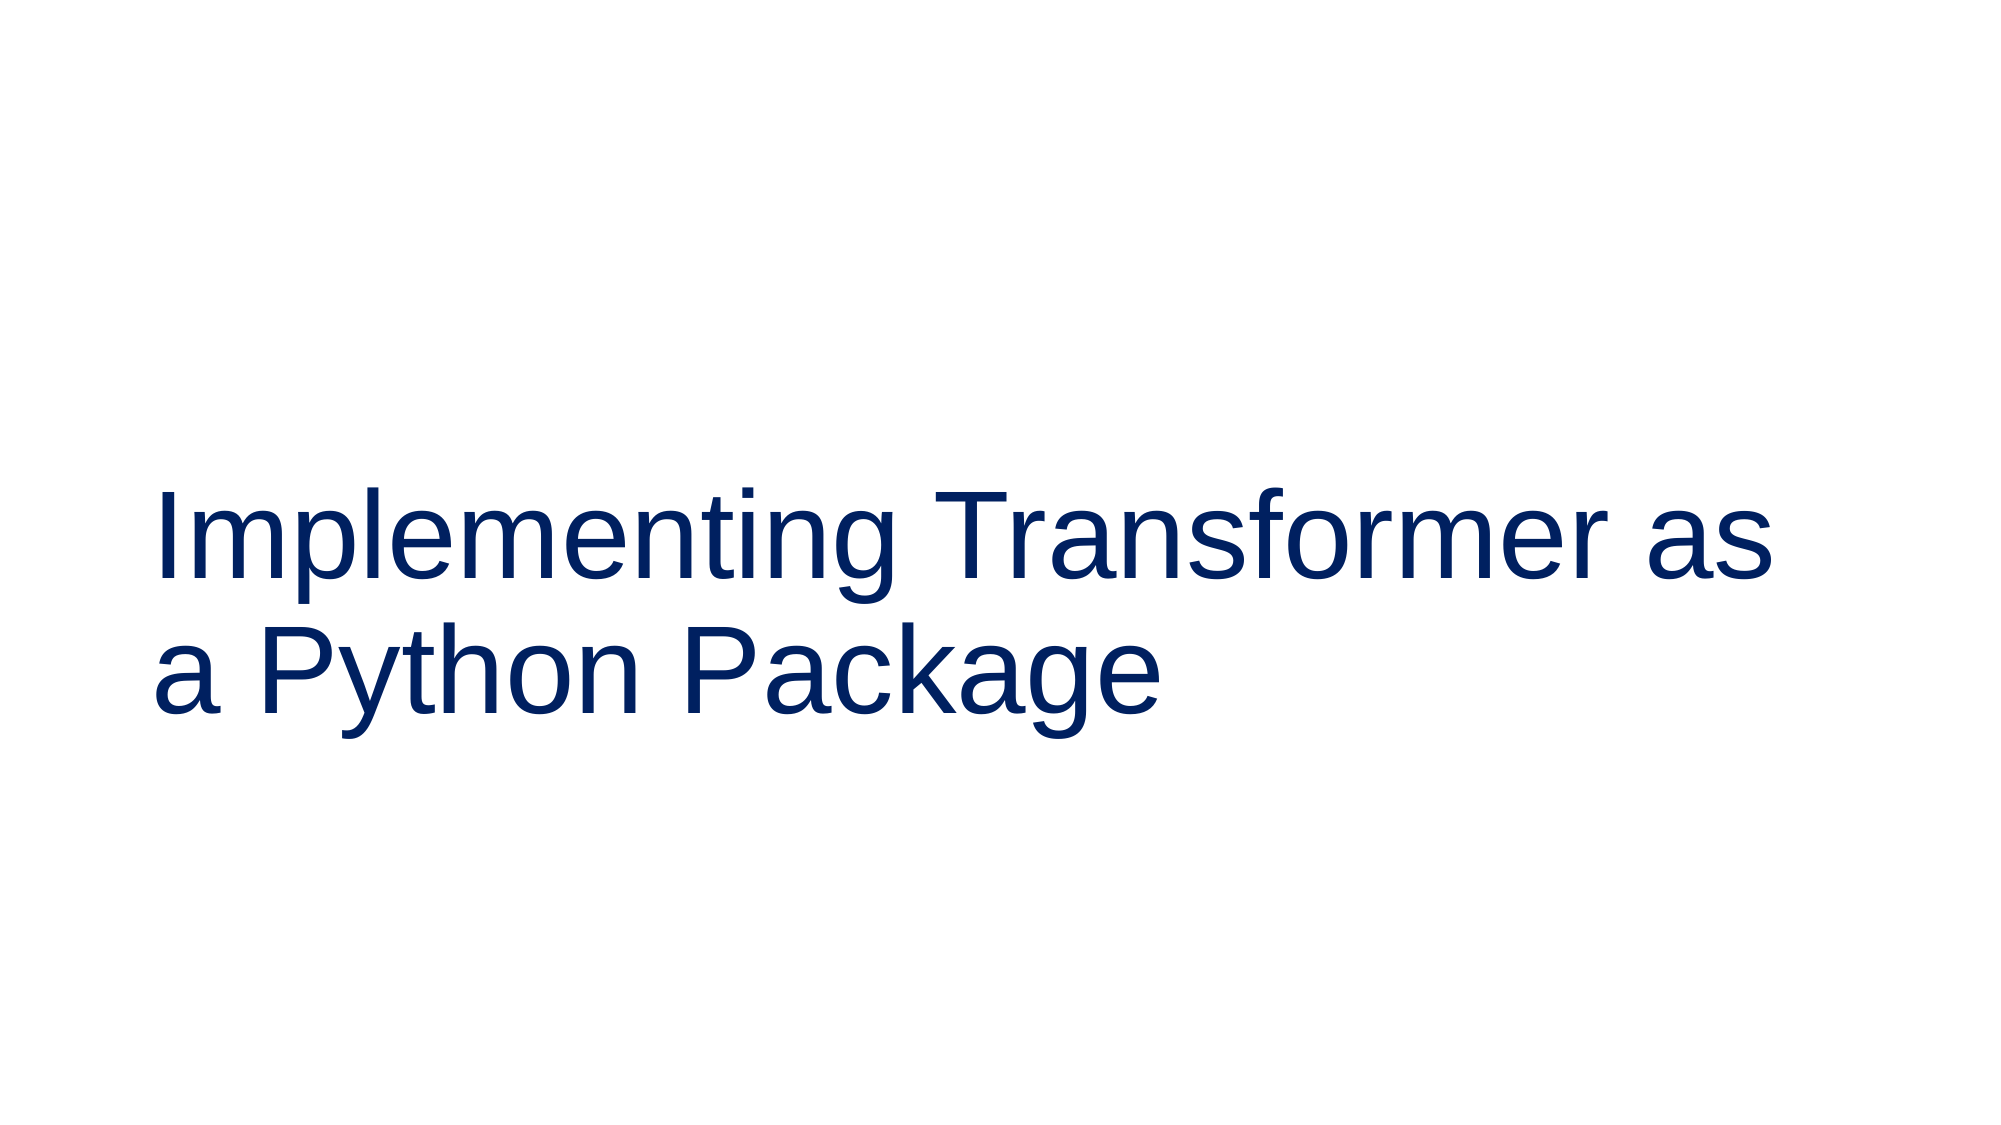

# Implementing Transformer as a Python Package